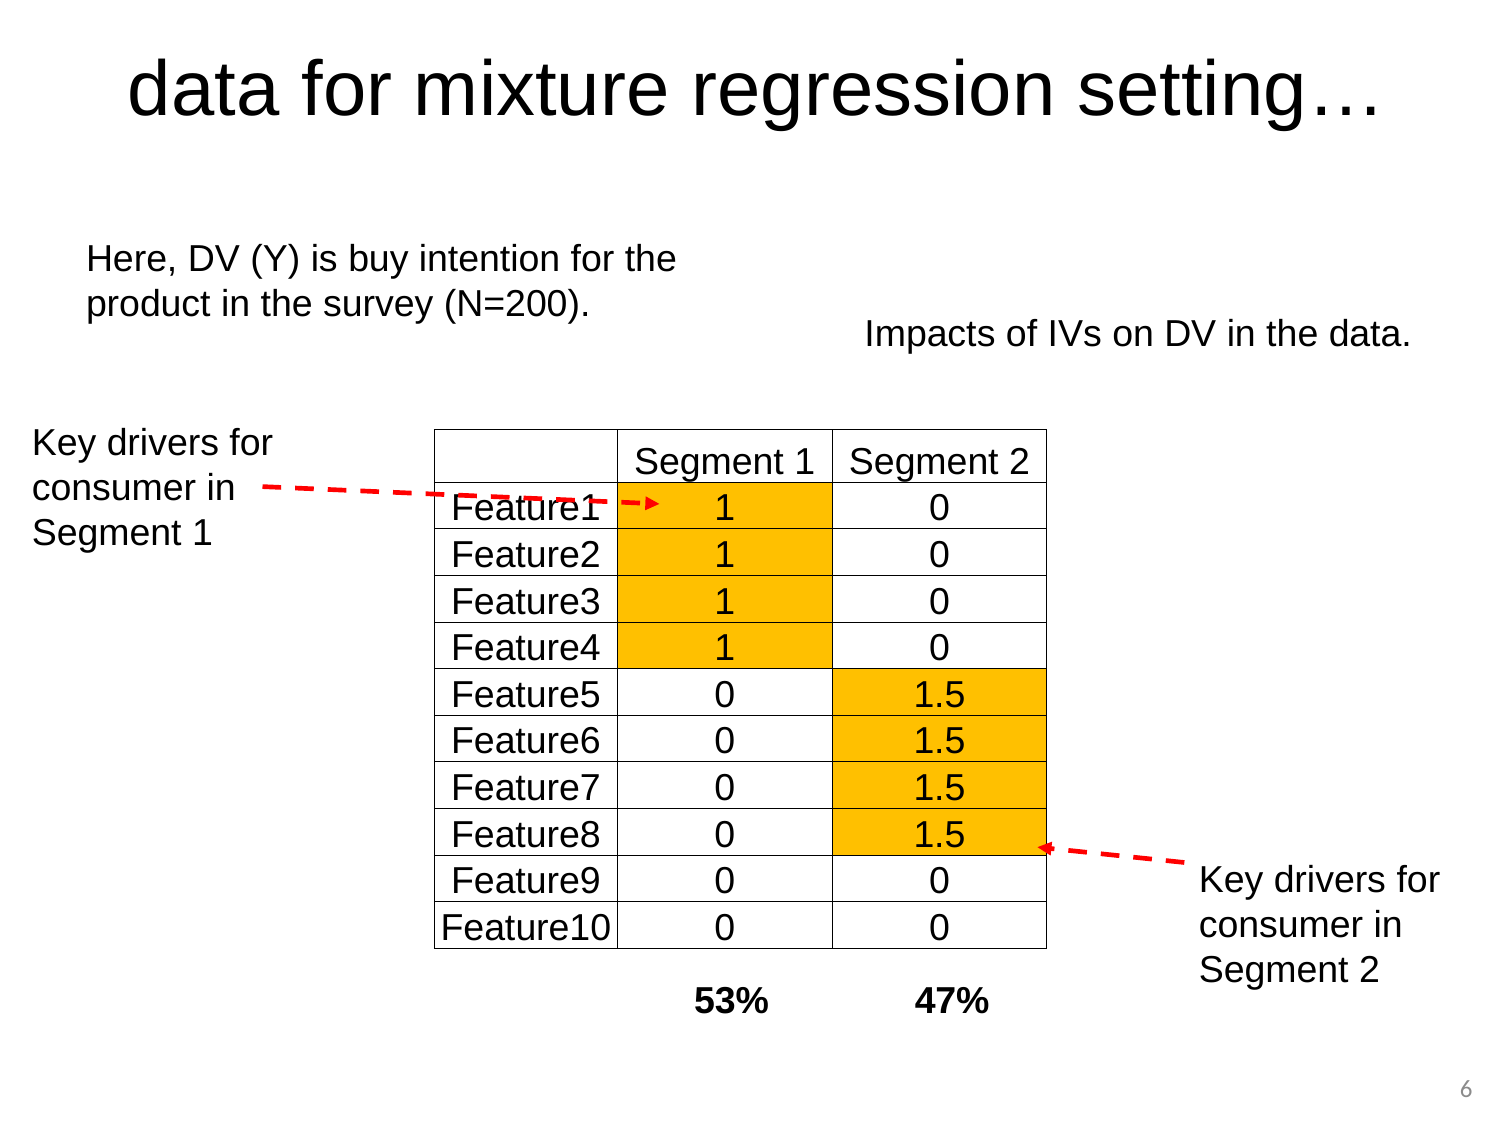

# data for mixture regression setting…
Here, DV (Y) is buy intention for the product in the survey (N=200).
Impacts of IVs on DV in the data.
Key drivers for consumer in Segment 1
|  | Segment 1 | Segment 2 |
| --- | --- | --- |
| Feature1 | 1 | 0 |
| Feature2 | 1 | 0 |
| Feature3 | 1 | 0 |
| Feature4 | 1 | 0 |
| Feature5 | 0 | 1.5 |
| Feature6 | 0 | 1.5 |
| Feature7 | 0 | 1.5 |
| Feature8 | 0 | 1.5 |
| Feature9 | 0 | 0 |
| Feature10 | 0 | 0 |
Key drivers for consumer in Segment 2
53%
47%
6